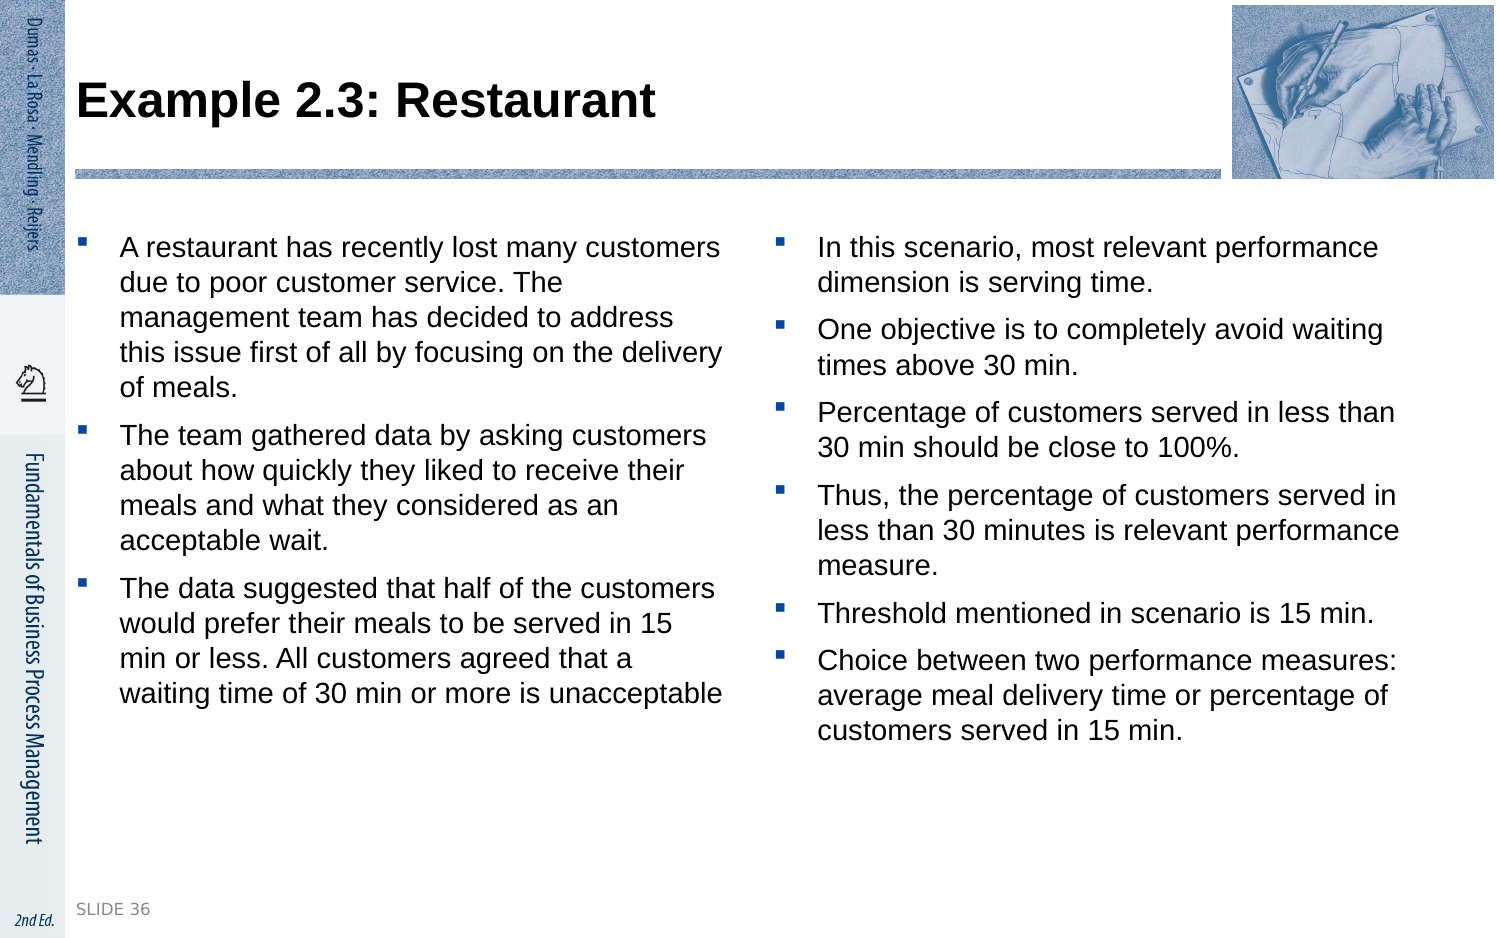

# Example 2.3: Restaurant
A restaurant has recently lost many customers due to poor customer service. The management team has decided to address this issue first of all by focusing on the delivery of meals.
The team gathered data by asking customers about how quickly they liked to receive their meals and what they considered as an acceptable wait.
The data suggested that half of the customers would prefer their meals to be served in 15 min or less. All customers agreed that a waiting time of 30 min or more is unacceptable
In this scenario, most relevant performance dimension is serving time.
One objective is to completely avoid waiting times above 30 min.
Percentage of customers served in less than 30 min should be close to 100%.
Thus, the percentage of customers served in less than 30 minutes is relevant performance measure.
Threshold mentioned in scenario is 15 min.
Choice between two performance measures: average meal delivery time or percentage of customers served in 15 min.
Slide 36